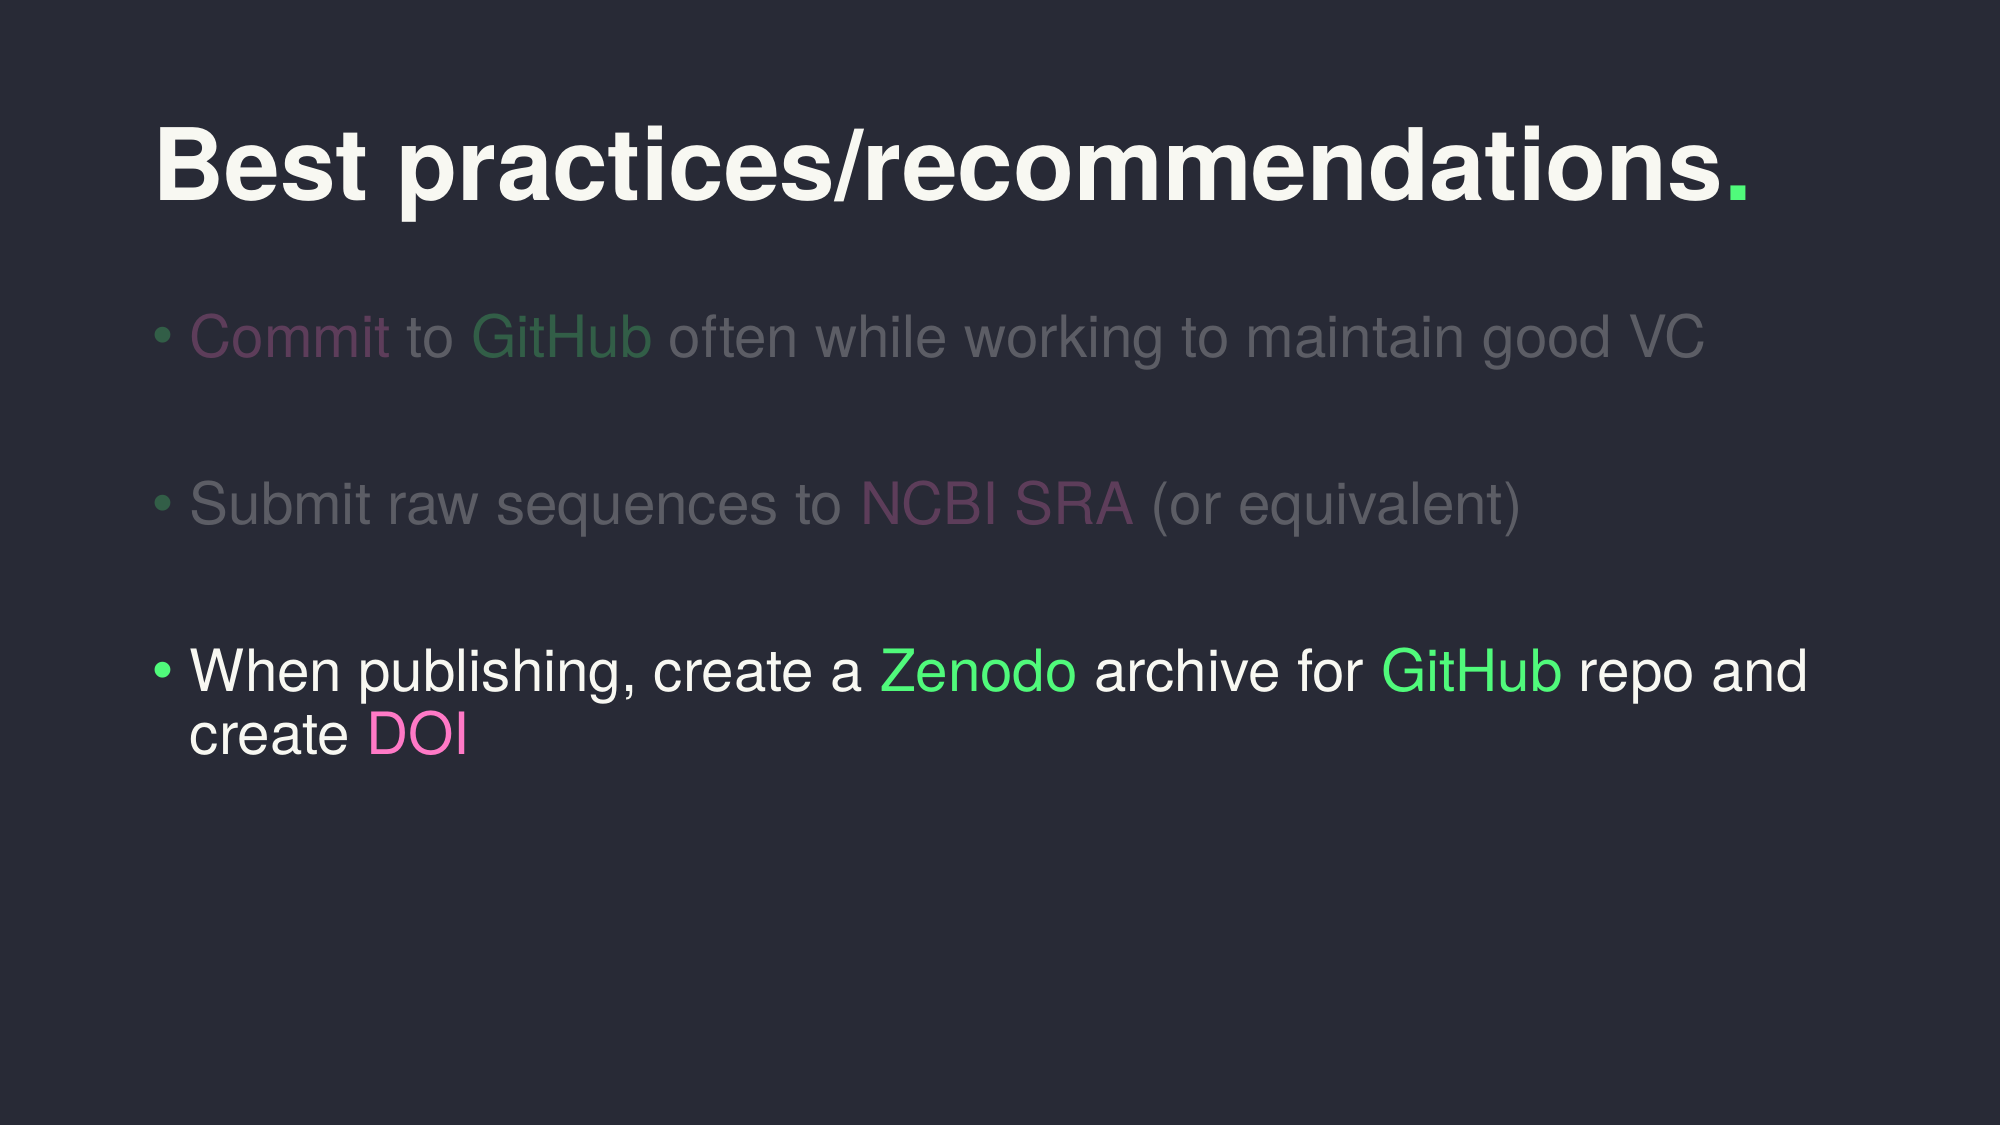

# Best practices/recommendations.

Commit to GitHub often while working to maintain good VC

Submit raw sequences to NCBI SRA (or equivalent)

When publishing, create a Zenodo archive for GitHub repo and create DOI